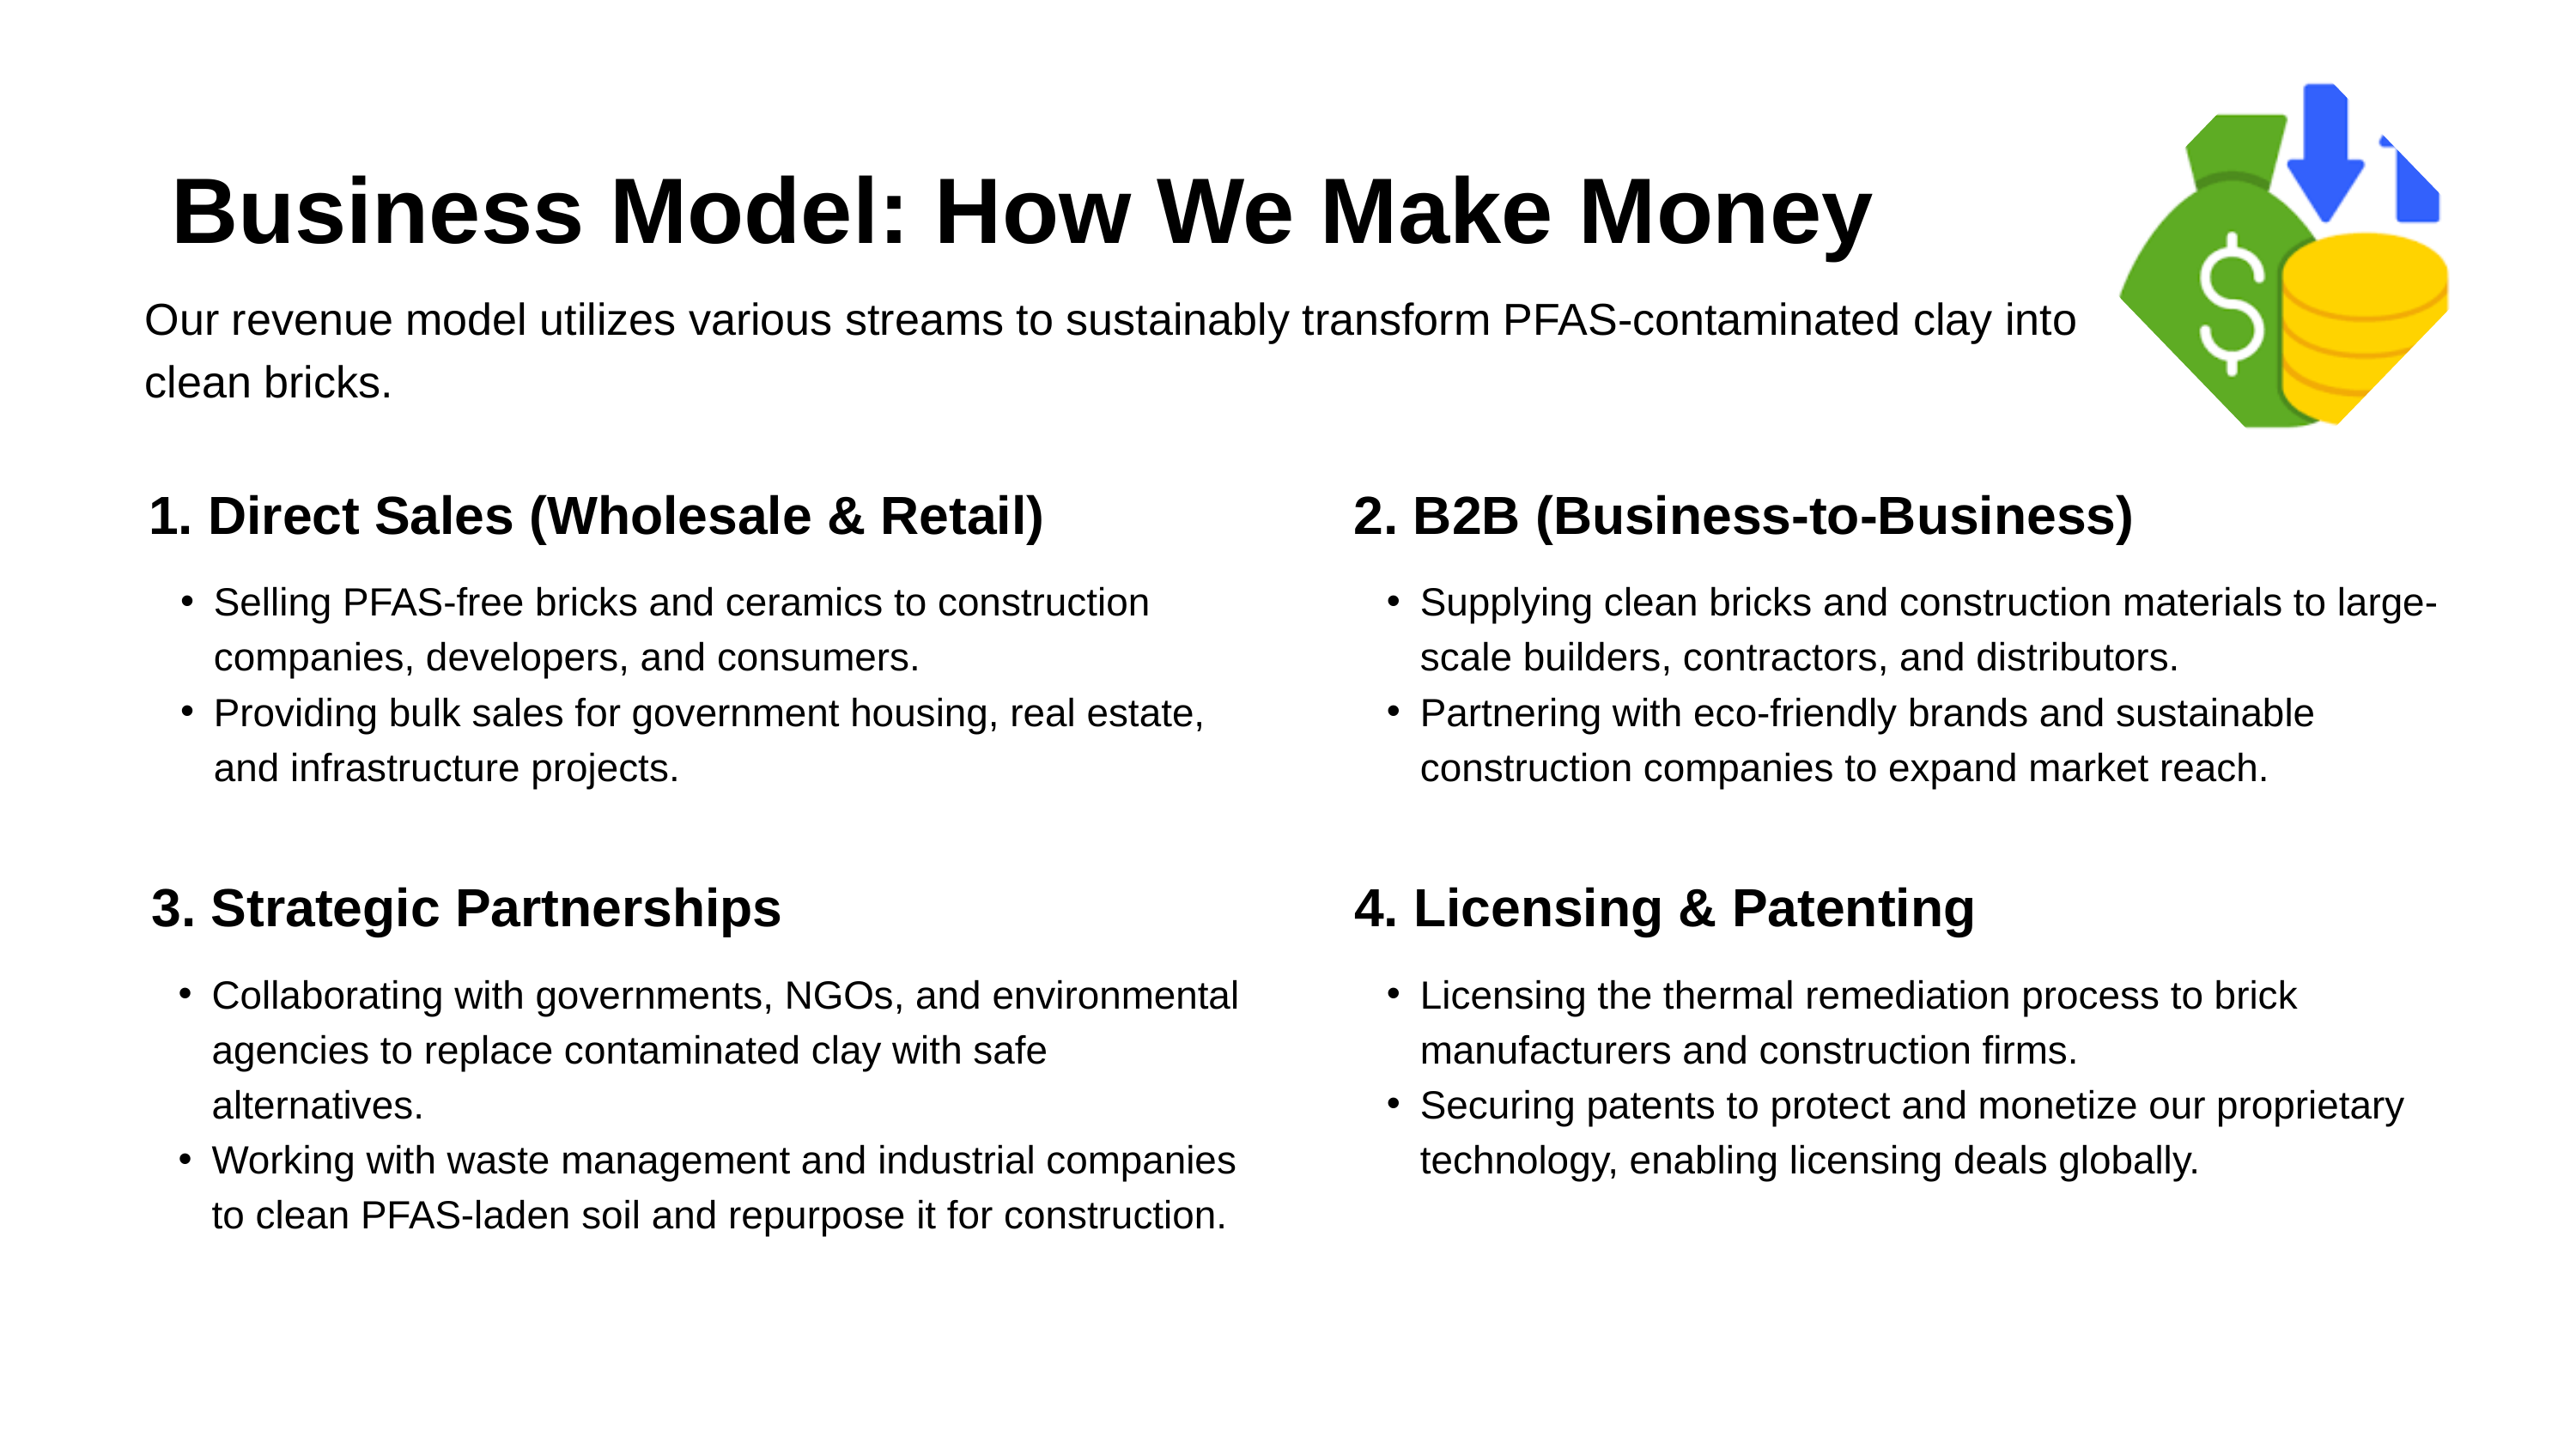

Business Model: How We Make Money
Our revenue model utilizes various streams to sustainably transform PFAS-contaminated clay into clean bricks.
1. Direct Sales (Wholesale & Retail)
2. B2B (Business-to-Business)
Selling PFAS-free bricks and ceramics to construction companies, developers, and consumers.
Providing bulk sales for government housing, real estate, and infrastructure projects.
Supplying clean bricks and construction materials to large-scale builders, contractors, and distributors.
Partnering with eco-friendly brands and sustainable construction companies to expand market reach.
3. Strategic Partnerships
4. Licensing & Patenting
Collaborating with governments, NGOs, and environmental agencies to replace contaminated clay with safe alternatives.
Working with waste management and industrial companies to clean PFAS-laden soil and repurpose it for construction.
Licensing the thermal remediation process to brick manufacturers and construction firms.
Securing patents to protect and monetize our proprietary technology, enabling licensing deals globally.